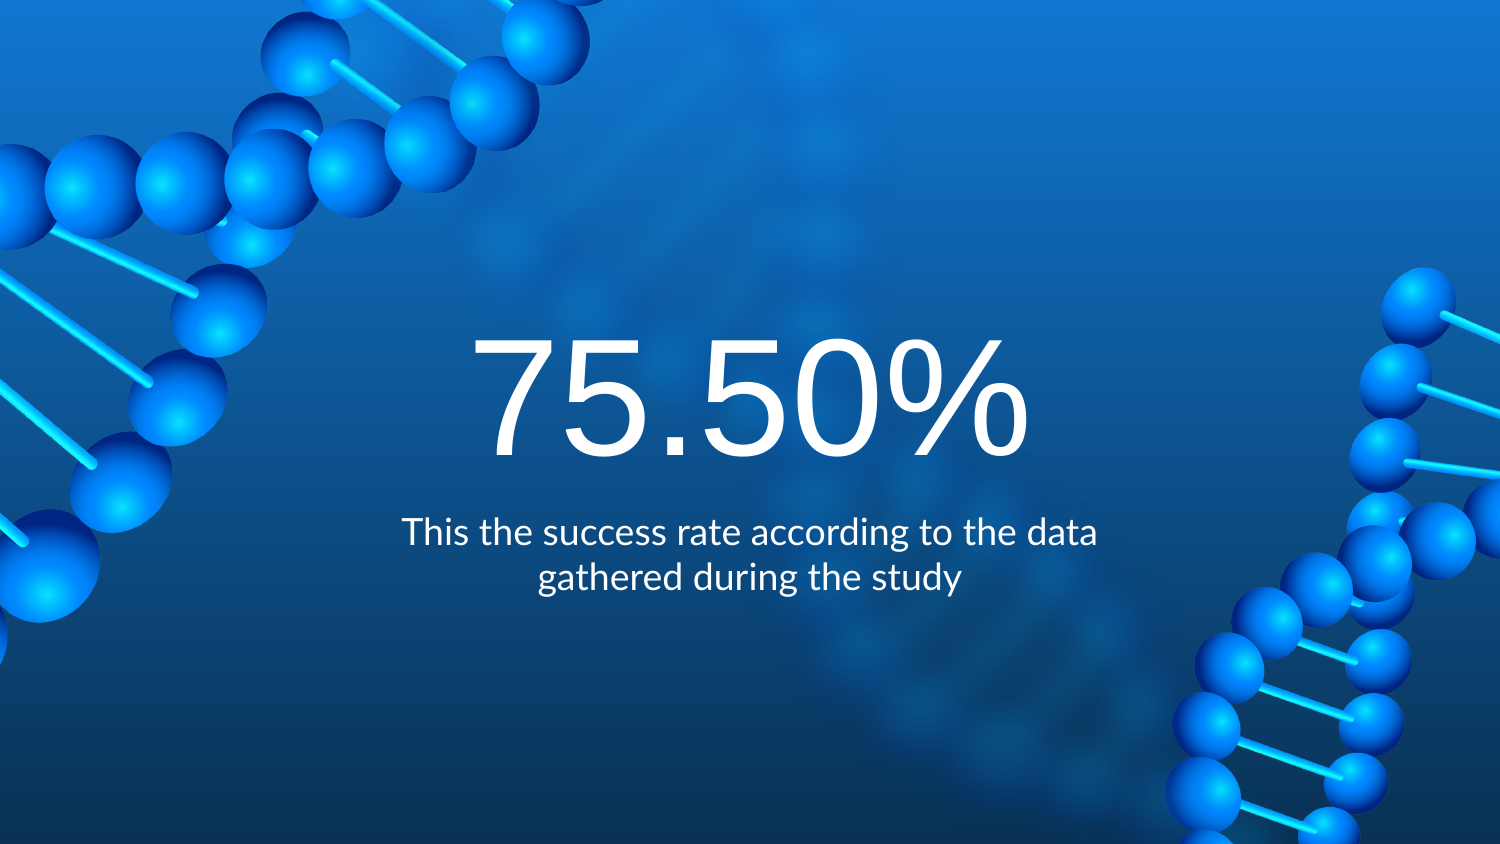

# 75.50%
This the success rate according to the data gathered during the study